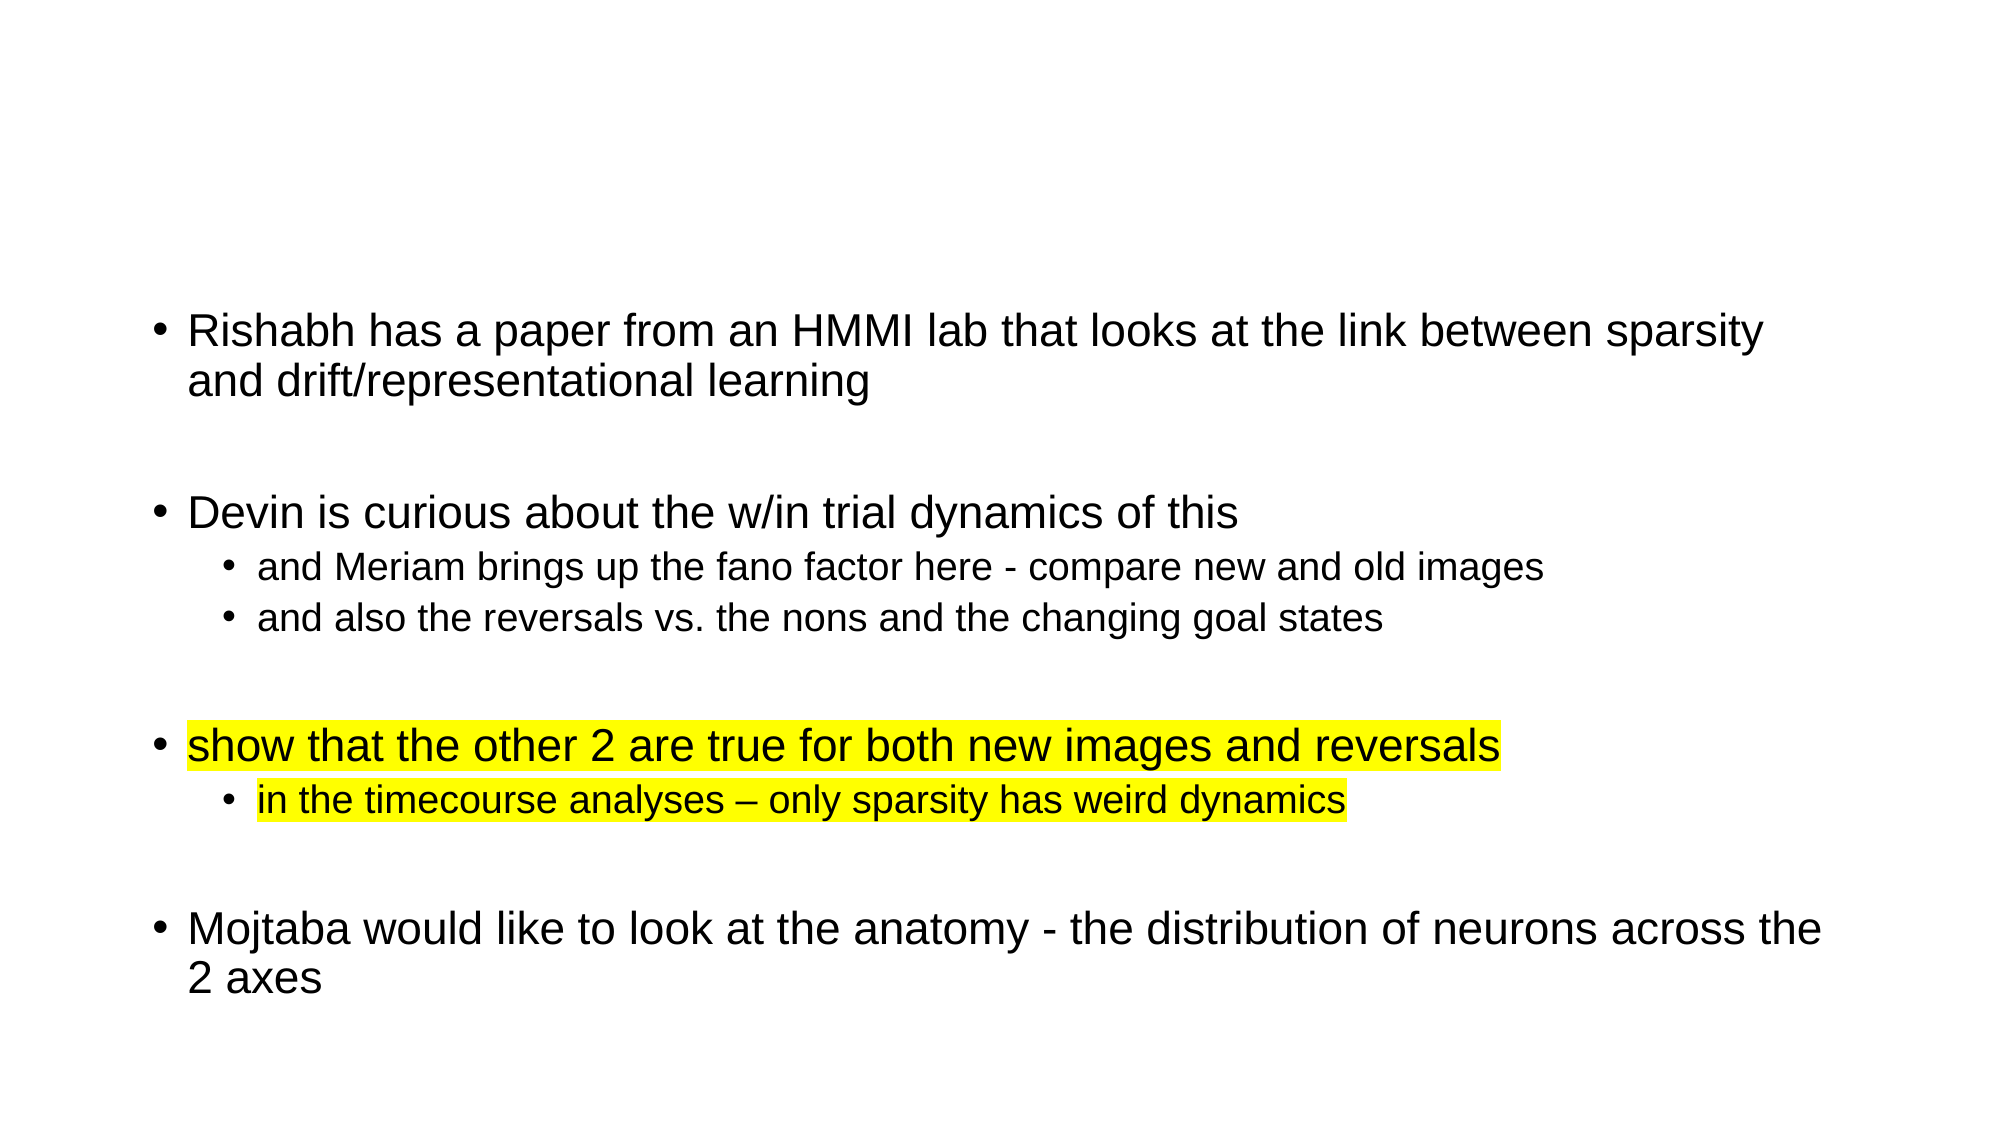

#
Rishabh has a paper from an HMMI lab that looks at the link between sparsity and drift/representational learning

Devin is curious about the w/in trial dynamics of this
and Meriam brings up the fano factor here - compare new and old images
and also the reversals vs. the nons and the changing goal states

show that the other 2 are true for both new images and reversals
in the timecourse analyses – only sparsity has weird dynamics

Mojtaba would like to look at the anatomy - the distribution of neurons across the 2 axes